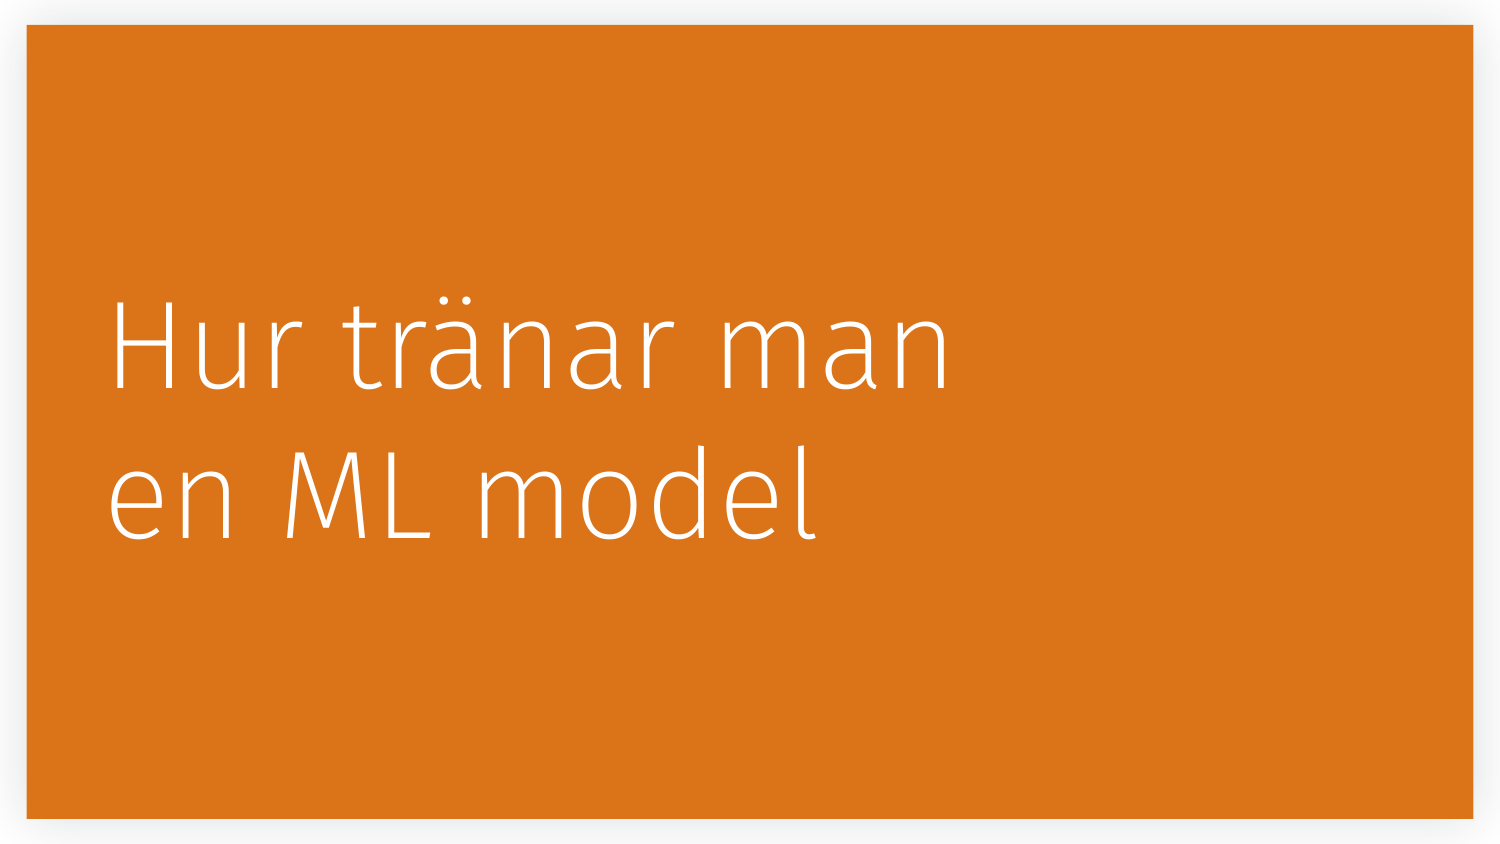

# Hur tränar man en ML model